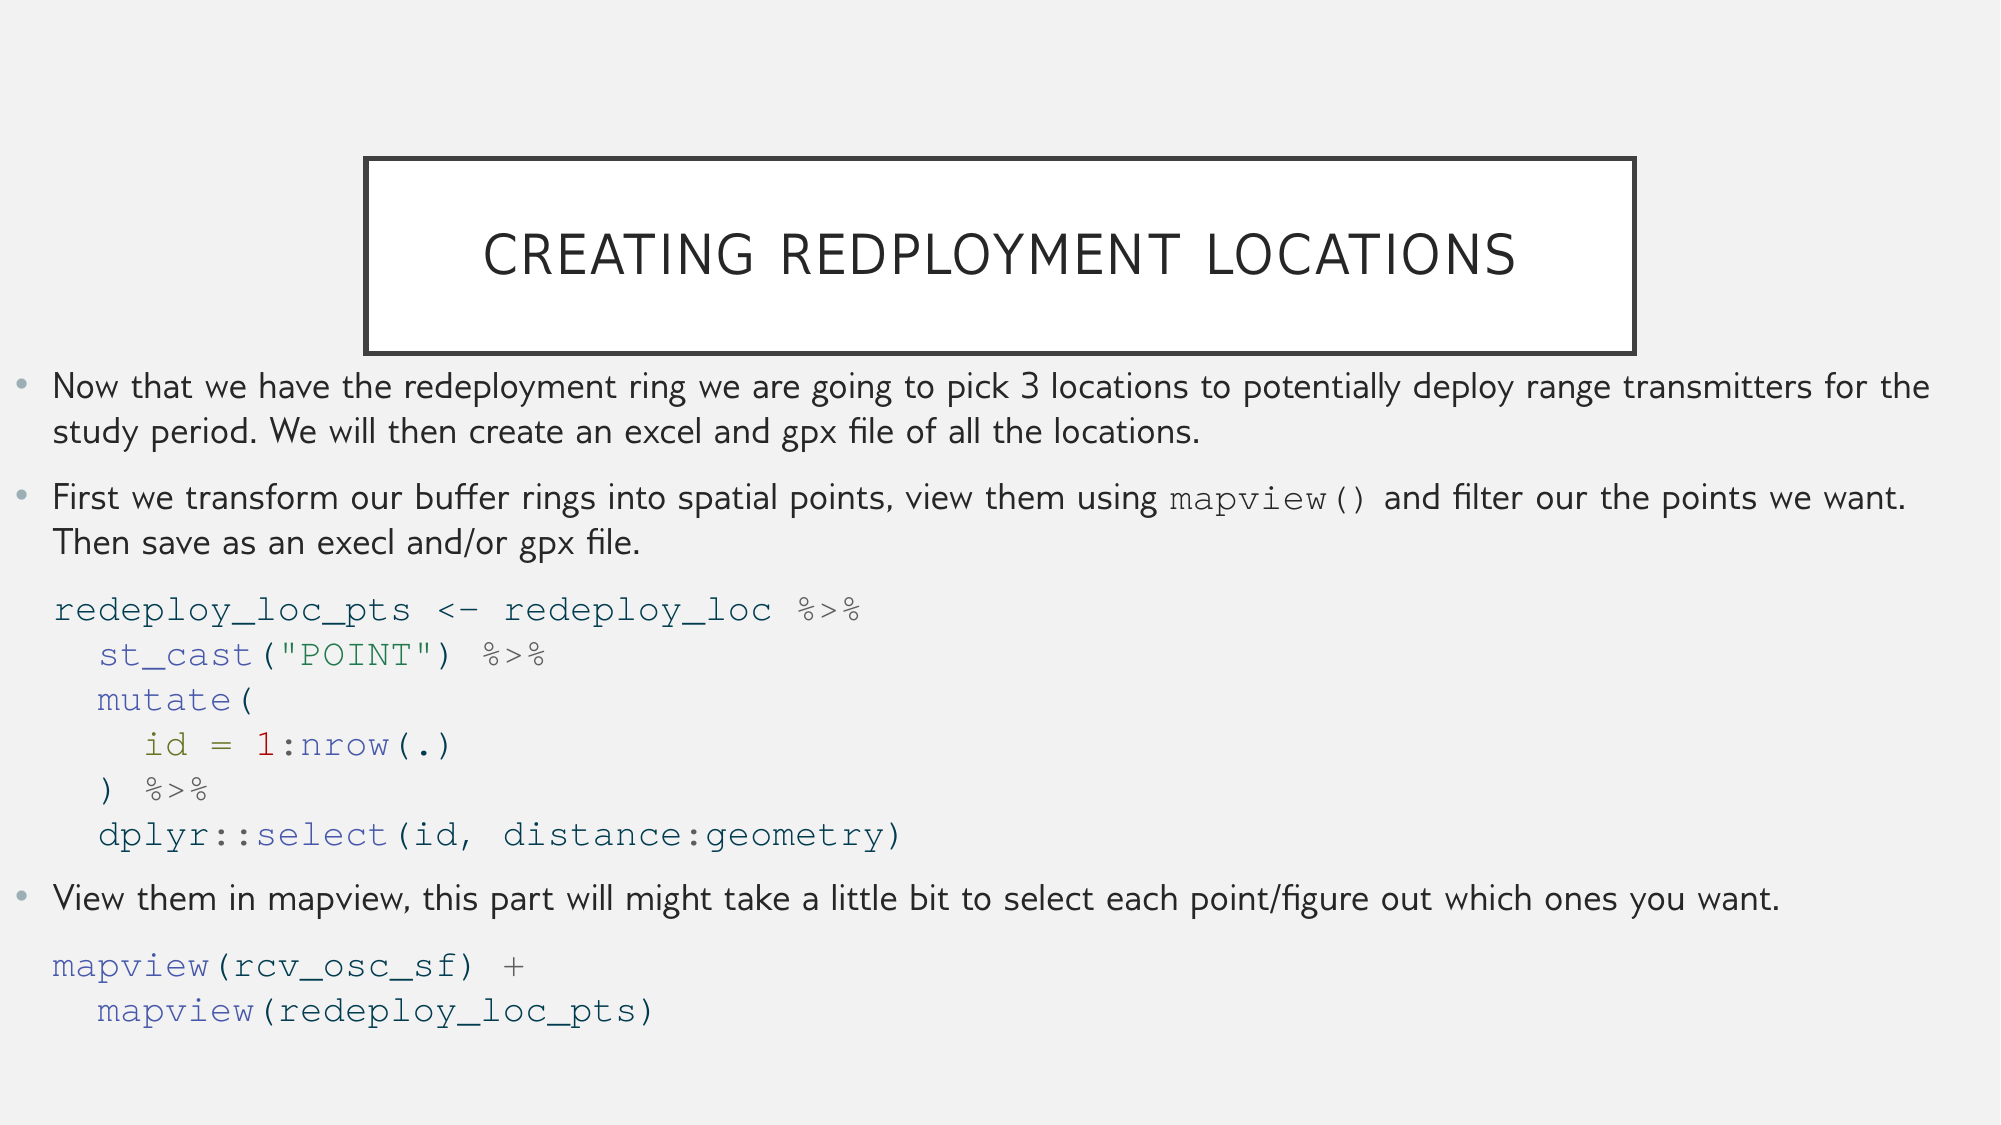

# Creating redployment locations
Now that we have the redeployment ring we are going to pick 3 locations to potentially deploy range transmitters for the study period. We will then create an excel and gpx file of all the locations.
First we transform our buffer rings into spatial points, view them using mapview() and filter our the points we want. Then save as an execl and/or gpx file.
redeploy_loc_pts <- redeploy_loc %>%
  st_cast("POINT") %>%
  mutate(
    id = 1:nrow(.)
  ) %>%
  dplyr::select(id, distance:geometry)
View them in mapview, this part will might take a little bit to select each point/figure out which ones you want.
mapview(rcv_osc_sf) +
  mapview(redeploy_loc_pts)